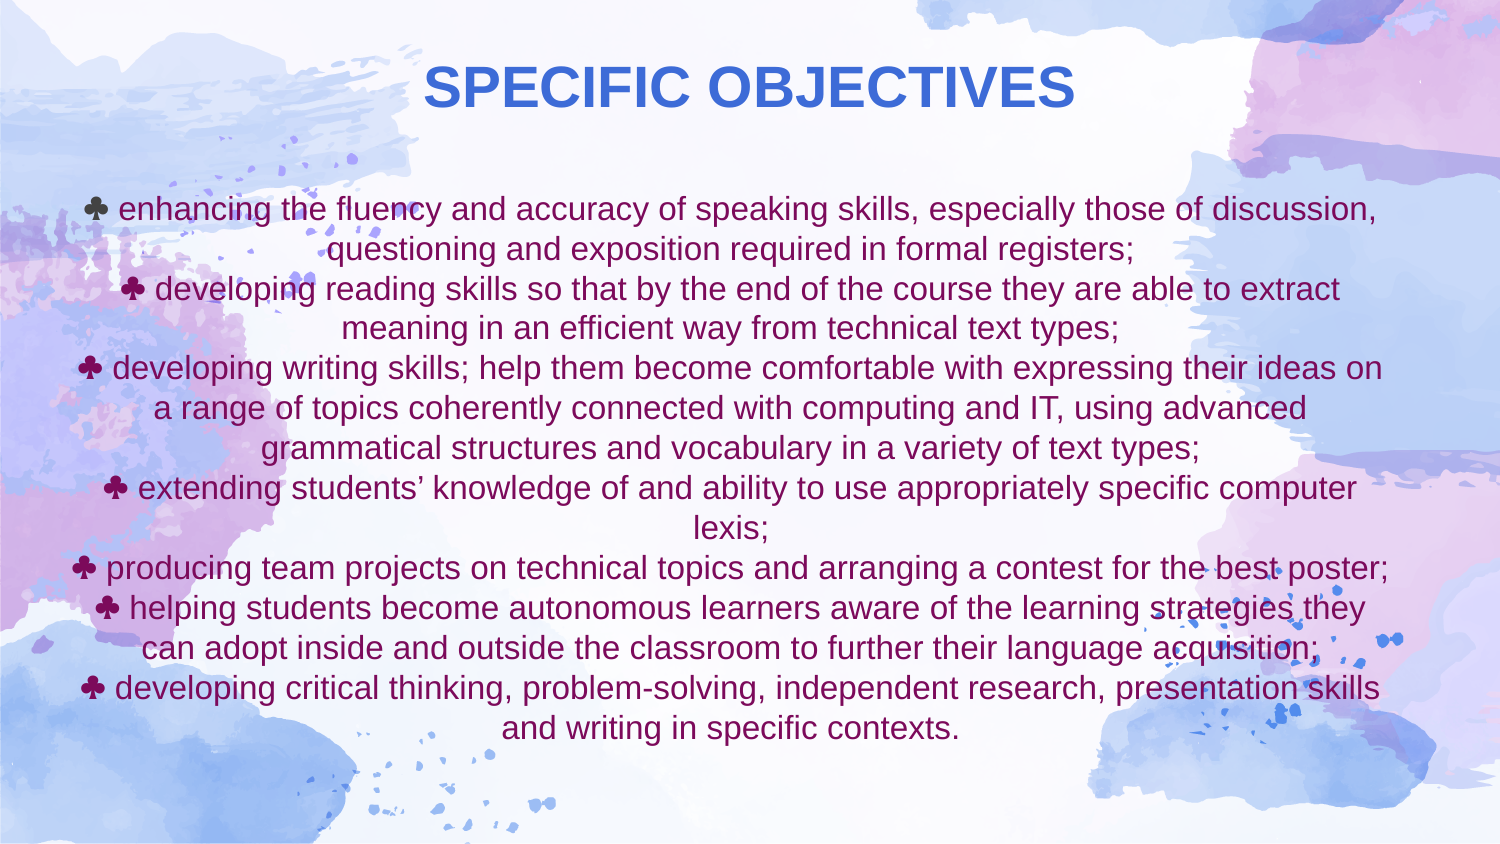

# SPECIFIC OBJECTIVES
♣ enhancing the fluency and accuracy of speaking skills, especially those of discussion, questioning and exposition required in formal registers;
♣ developing reading skills so that by the end of the course they are able to extract meaning in an efficient way from technical text types;
♣ developing writing skills; help them become comfortable with expressing their ideas on a range of topics coherently connected with computing and IT, using advanced grammatical structures and vocabulary in a variety of text types;
♣ extending students’ knowledge of and ability to use appropriately specific computer lexis;
♣ producing team projects on technical topics and arranging a contest for the best poster;
♣ helping students become autonomous learners aware of the learning strategies they can adopt inside and outside the classroom to further their language acquisition;
♣ developing critical thinking, problem-solving, independent research, presentation skills and writing in specific contexts.